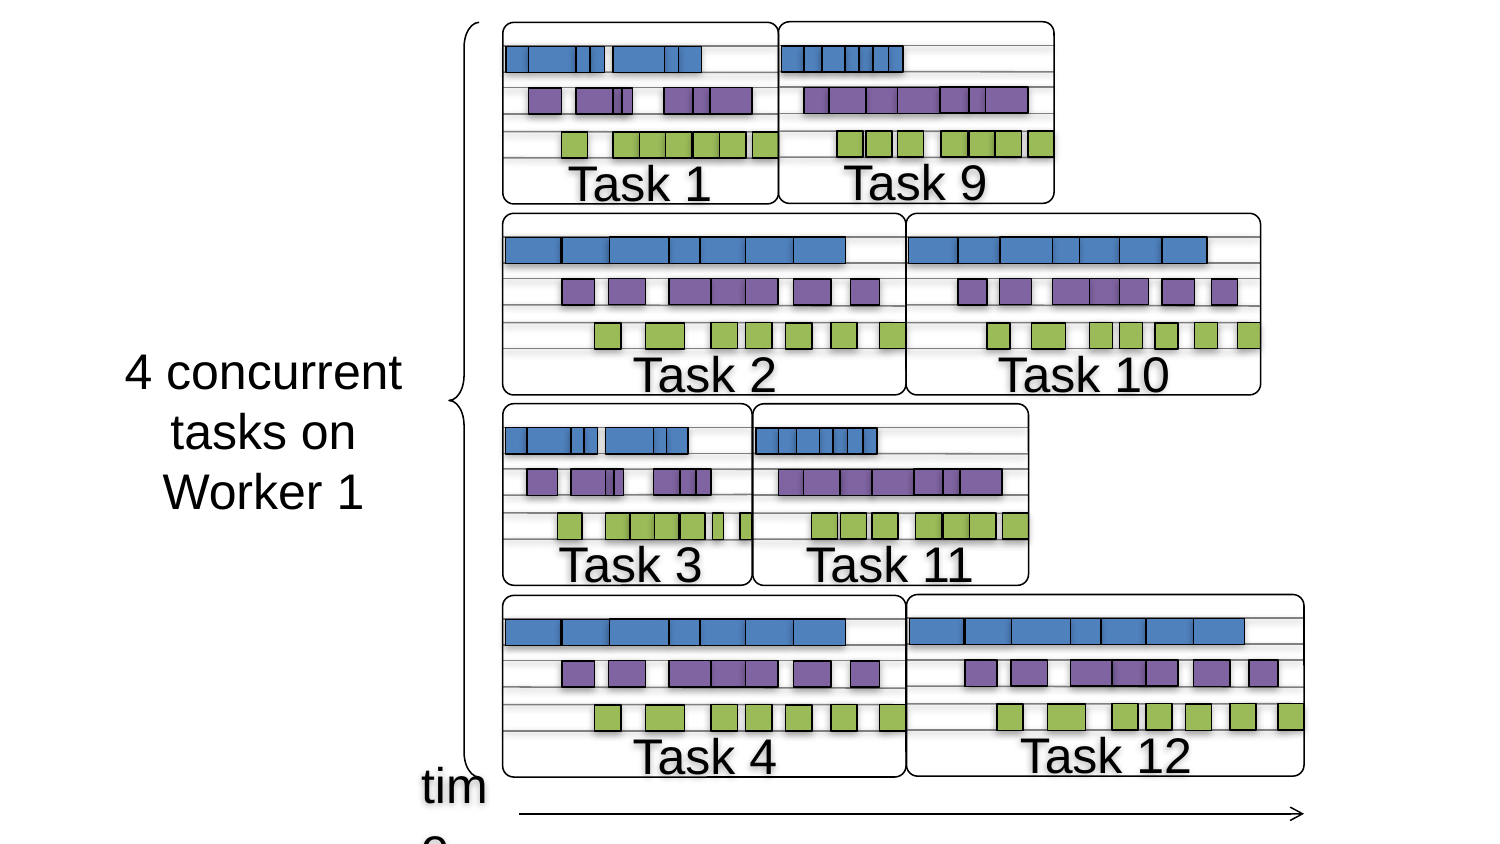

Task 9

Task 1

Task 2

Task 10
4 concurrent tasks on Worker 1

Task 11

Task 3

Task 12

Task 4
time